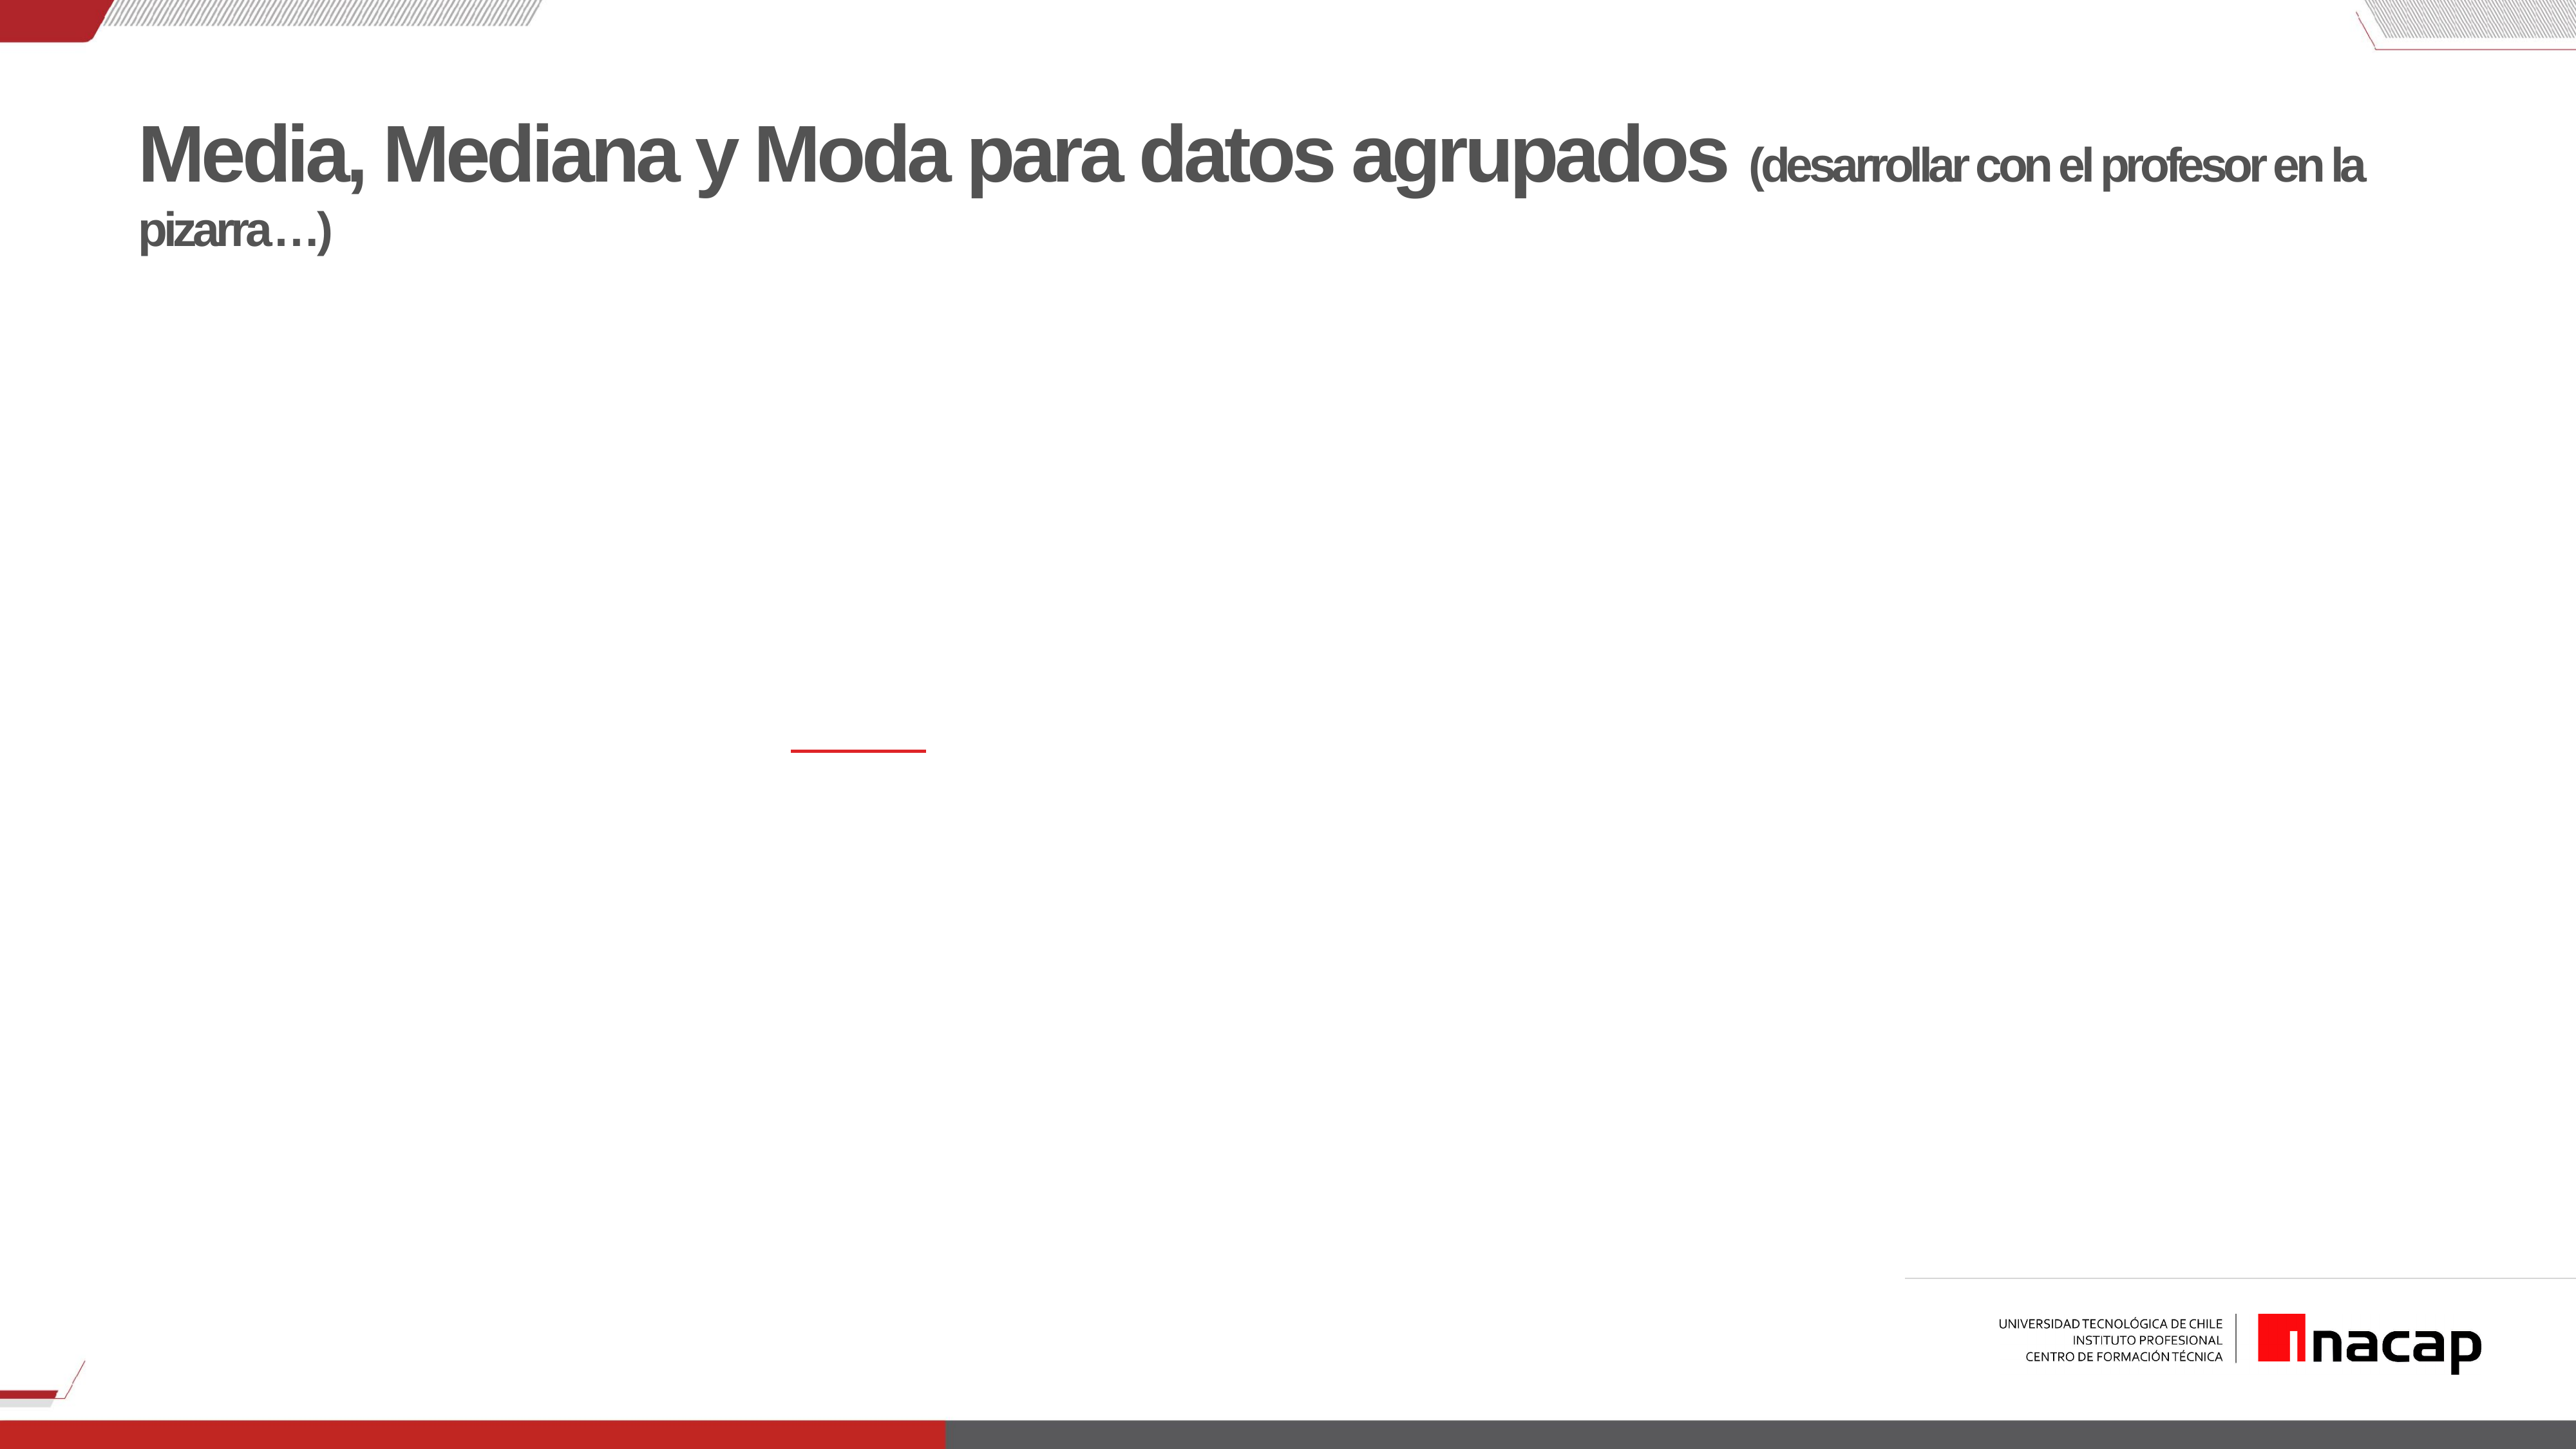

# Media, Mediana y Moda para datos agrupados (desarrollar con el profesor en la pizarra…)